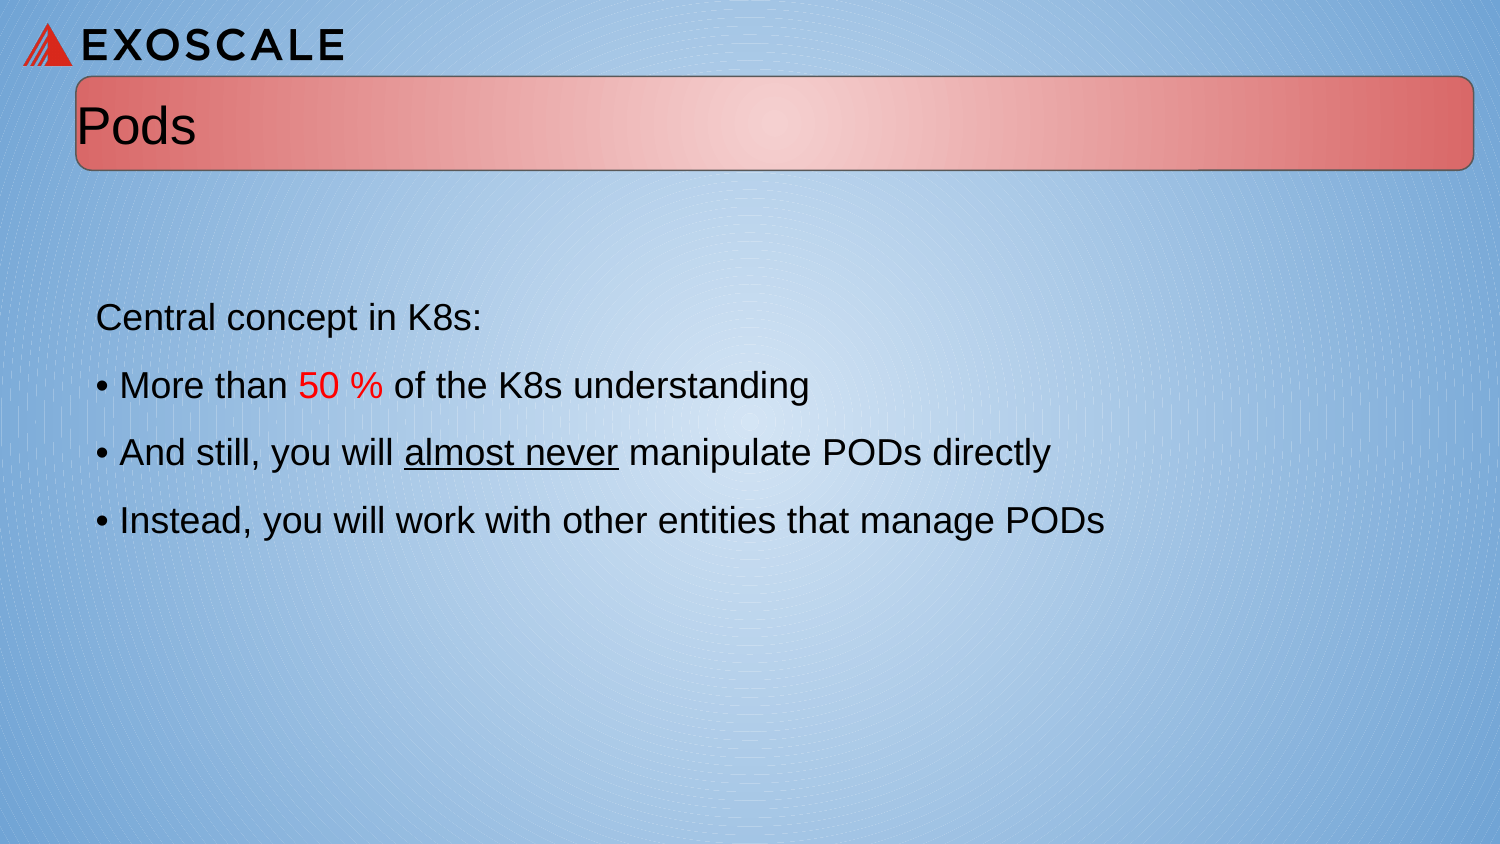

# Pods
Central concept in K8s:
• More than 50 % of the K8s understanding
• And still, you will almost never manipulate PODs directly
• Instead, you will work with other entities that manage PODs